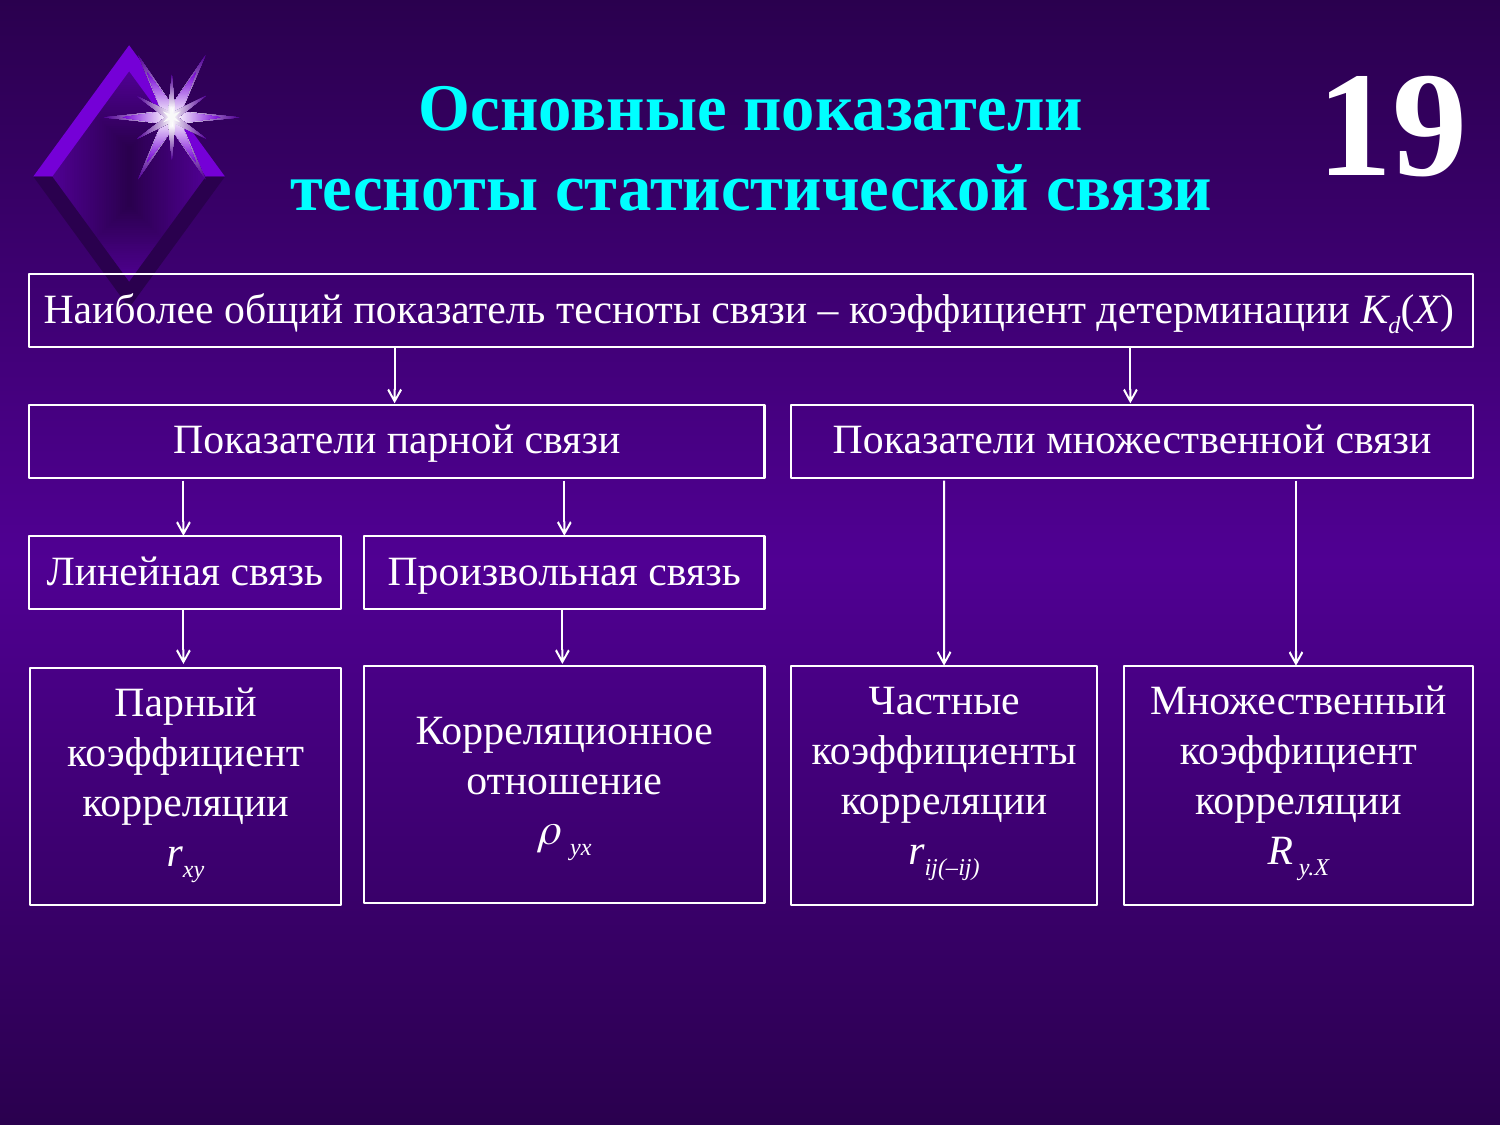

19
Основные показатели
тесноты статистической связи
Наиболее общий показатель тесноты связи – коэффициент детерминации Kd(X)
Показатели парной связи
Показатели множественной связи
Линейная связь
Произвольная связь

Корреляционное
отношение
ρ yx
Частные
коэффициенты
корреляции
rij(–ij)
Множественный
коэффициент
корреляции
R y.X
Парный коэффициент корреляции
rxy